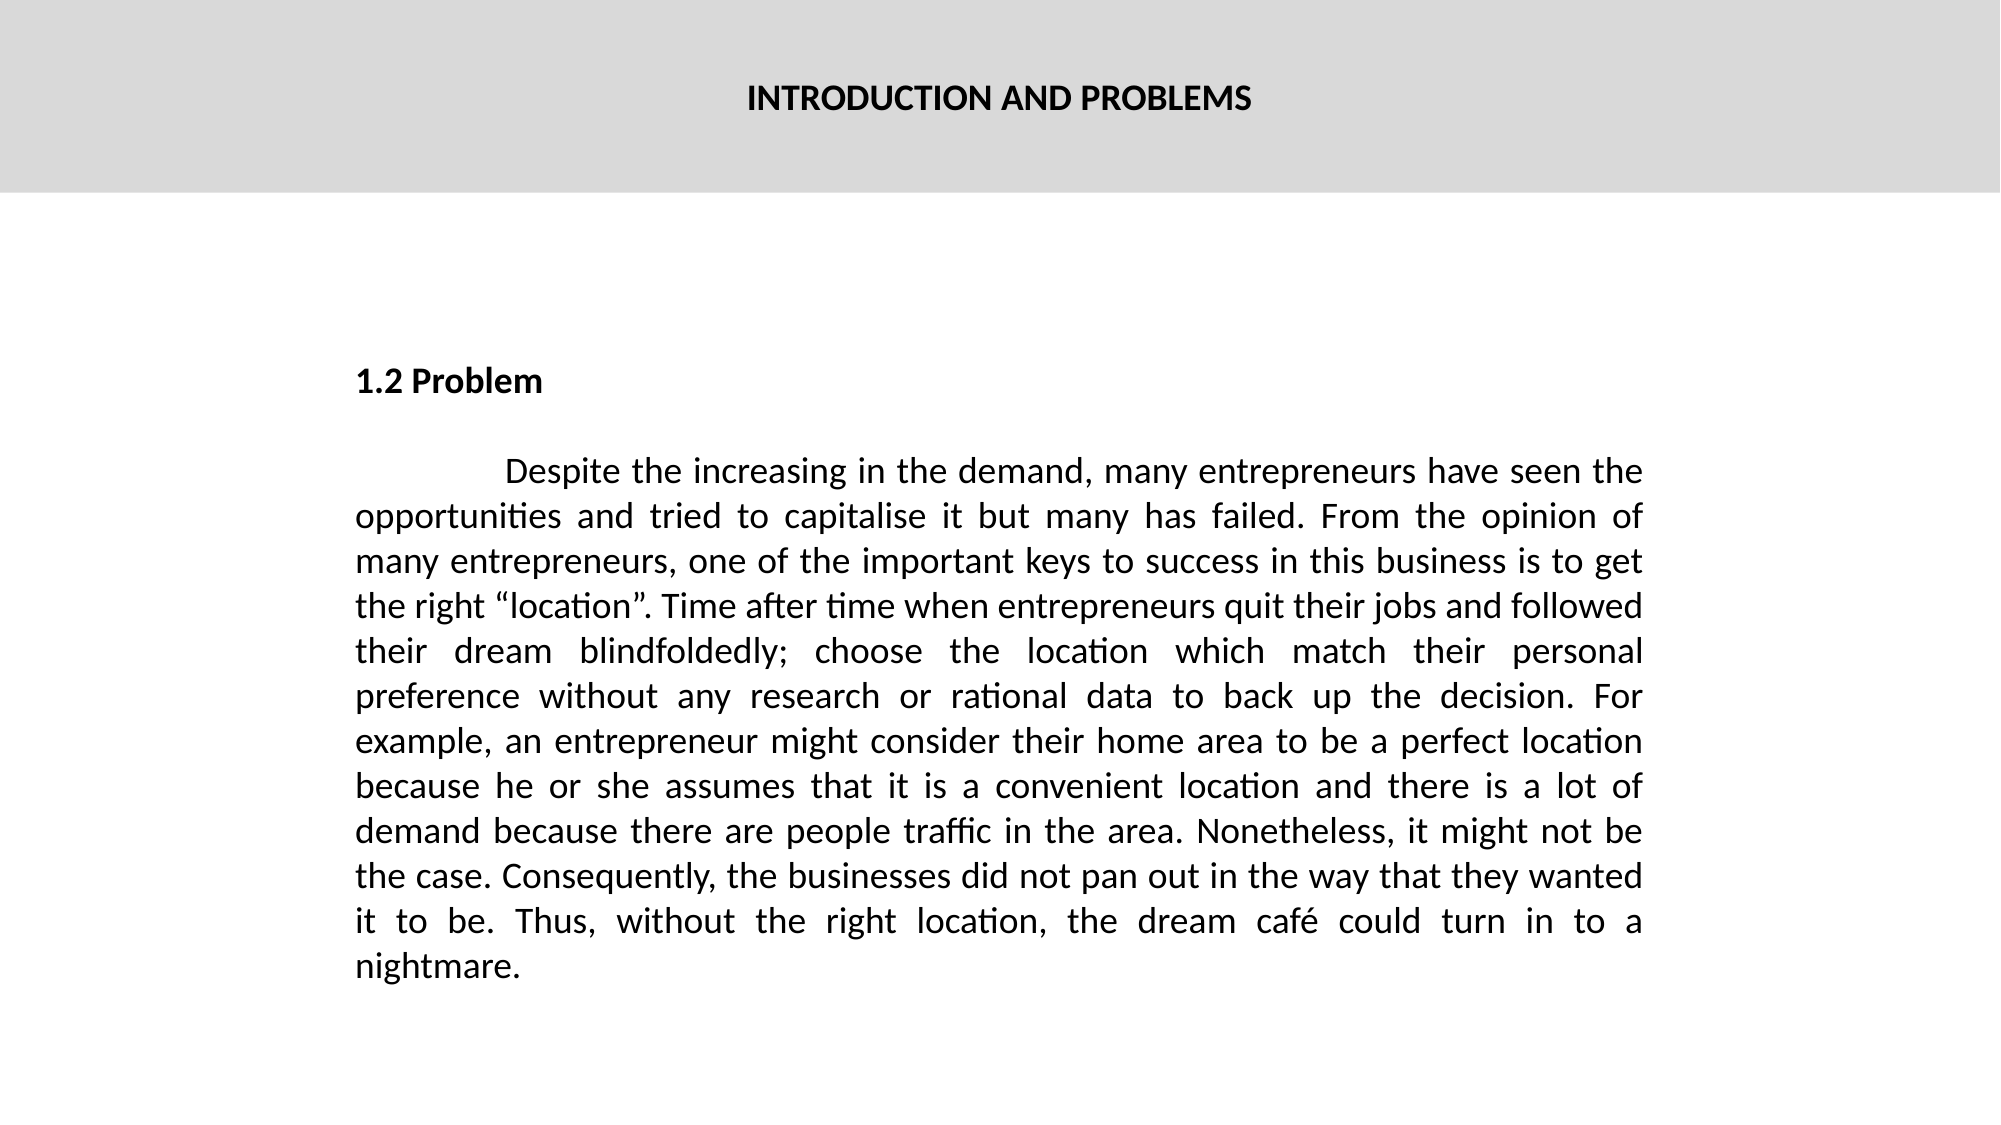

INTRODUCTION AND PROBLEMS
1.2 Problem

	Despite the increasing in the demand, many entrepreneurs have seen the opportunities and tried to capitalise it but many has failed. From the opinion of many entrepreneurs, one of the important keys to success in this business is to get the right “location”. Time after time when entrepreneurs quit their jobs and followed their dream blindfoldedly; choose the location which match their personal preference without any research or rational data to back up the decision. For example, an entrepreneur might consider their home area to be a perfect location because he or she assumes that it is a convenient location and there is a lot of demand because there are people traffic in the area. Nonetheless, it might not be the case. Consequently, the businesses did not pan out in the way that they wanted it to be. Thus, without the right location, the dream café could turn in to a nightmare.